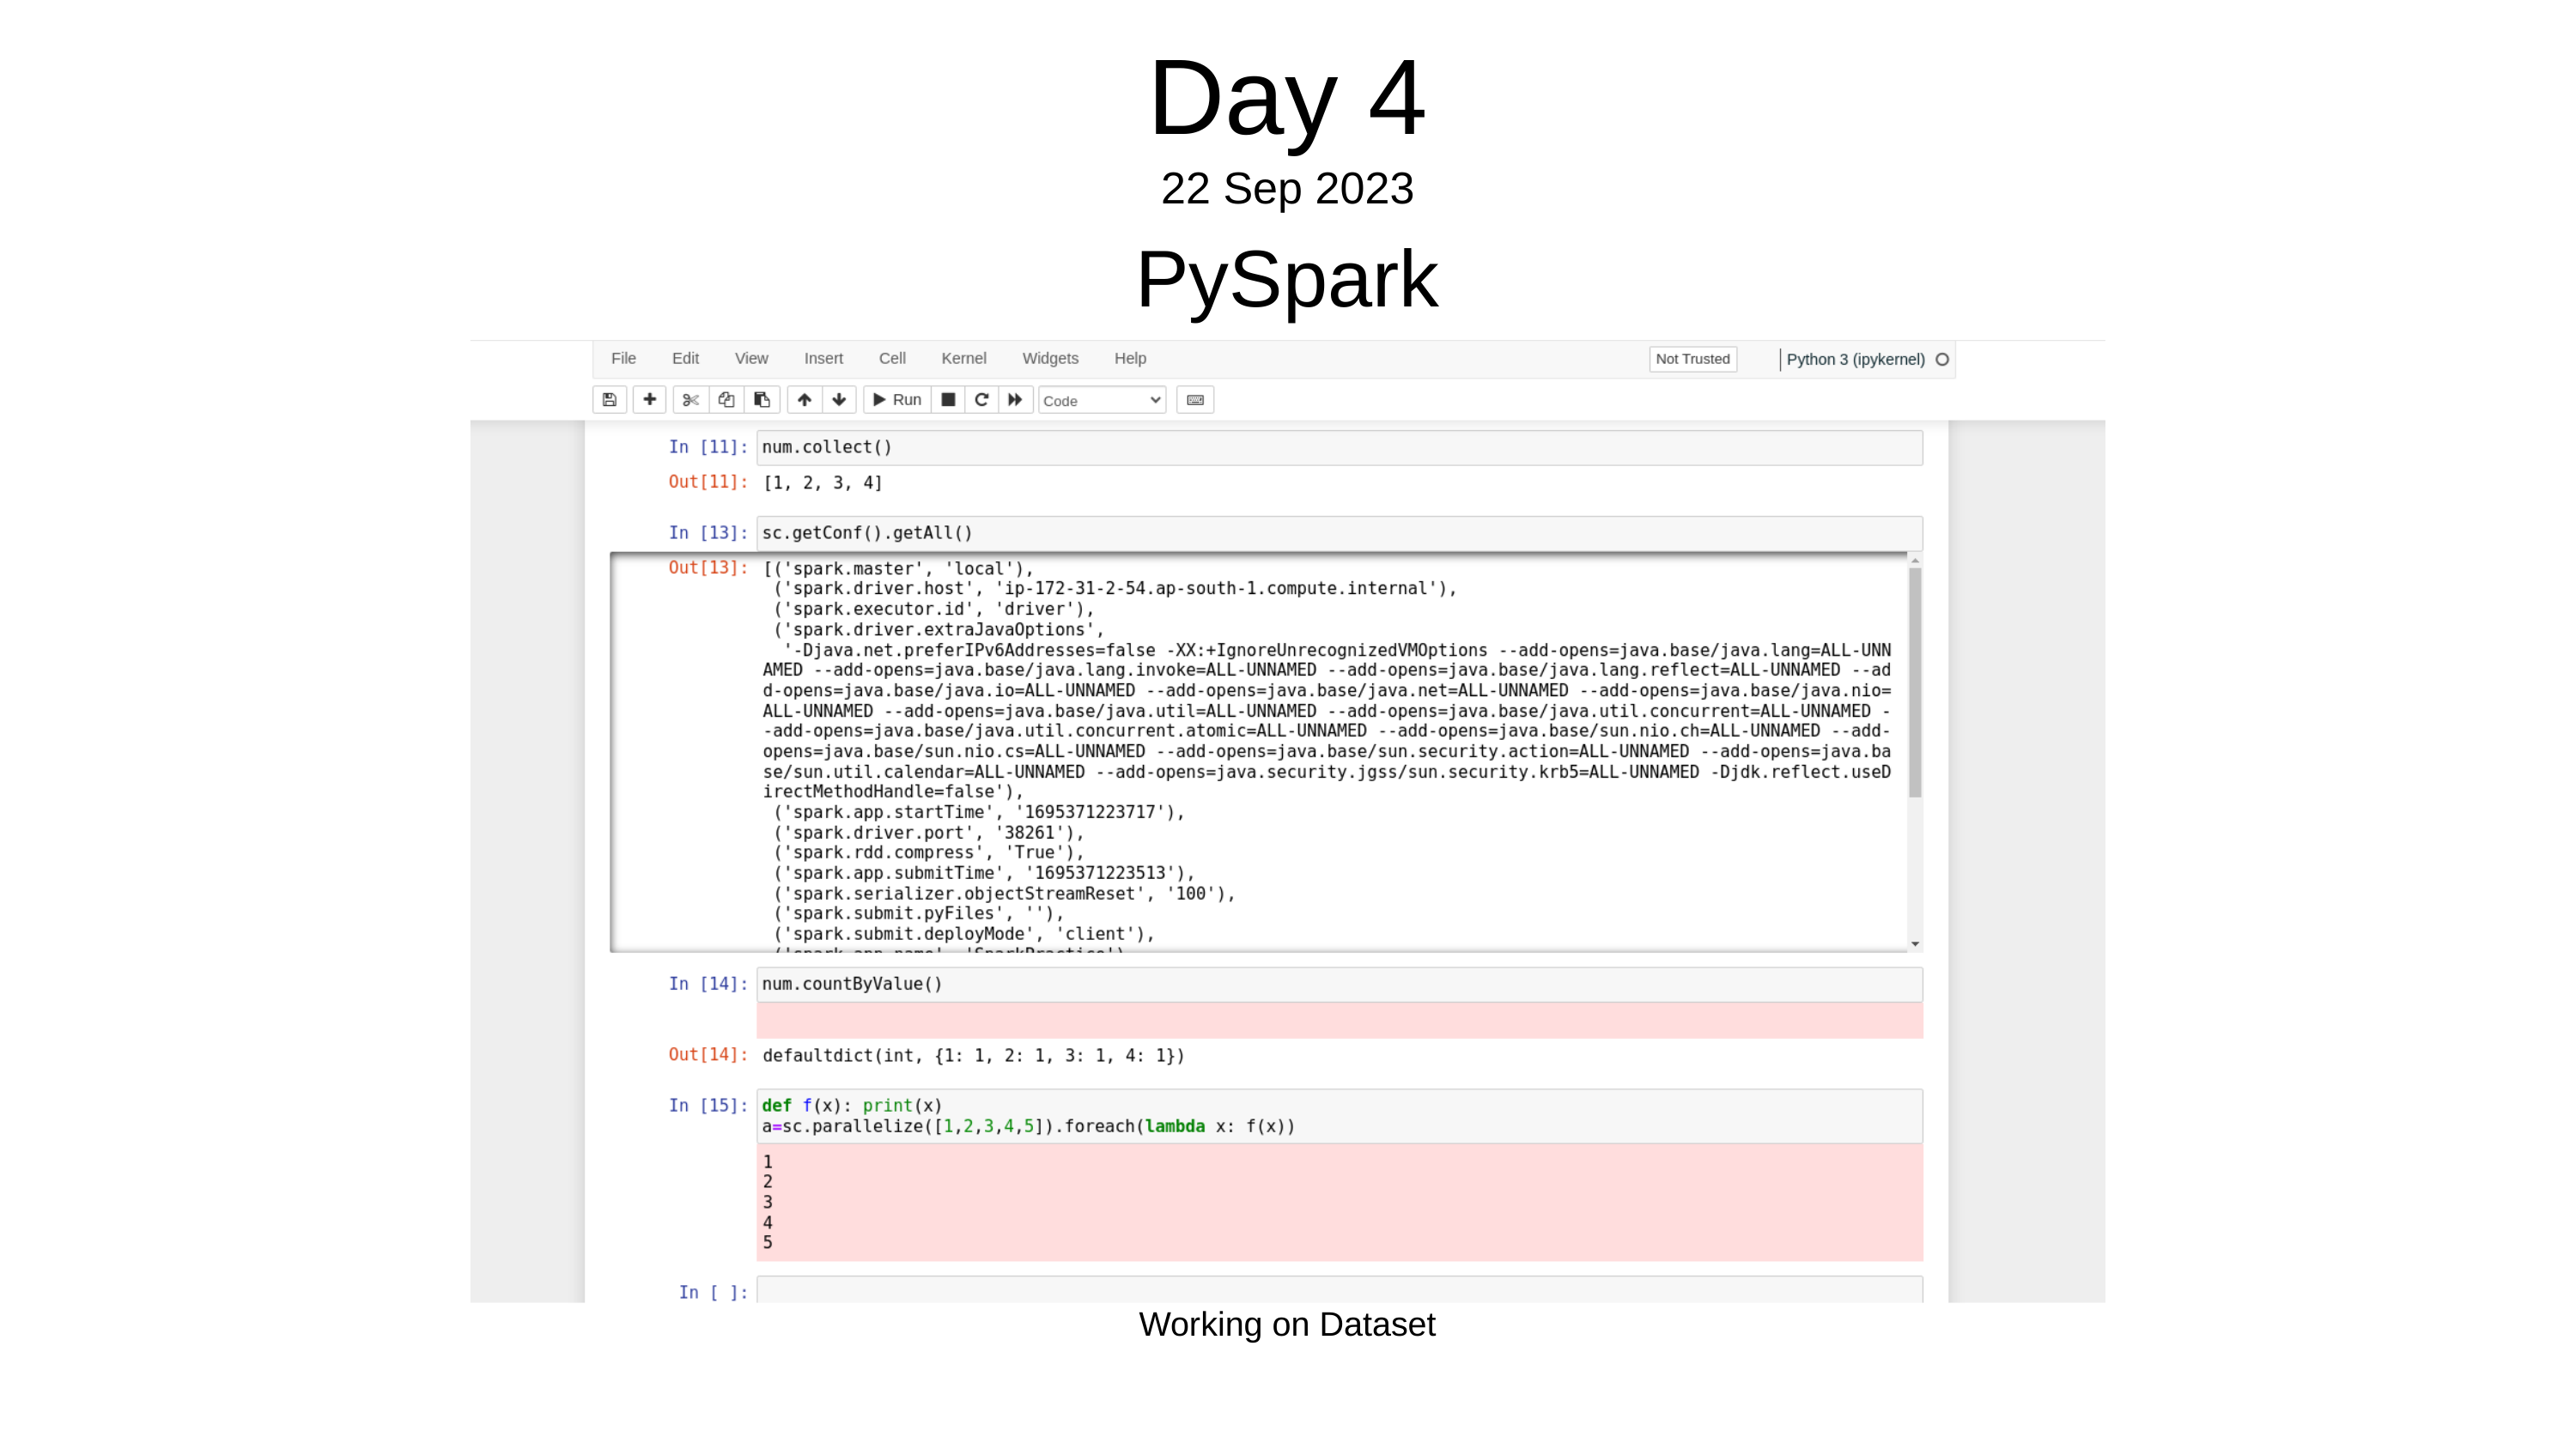

Day 4
22 Sep 2023
PySpark

Working on Dataset